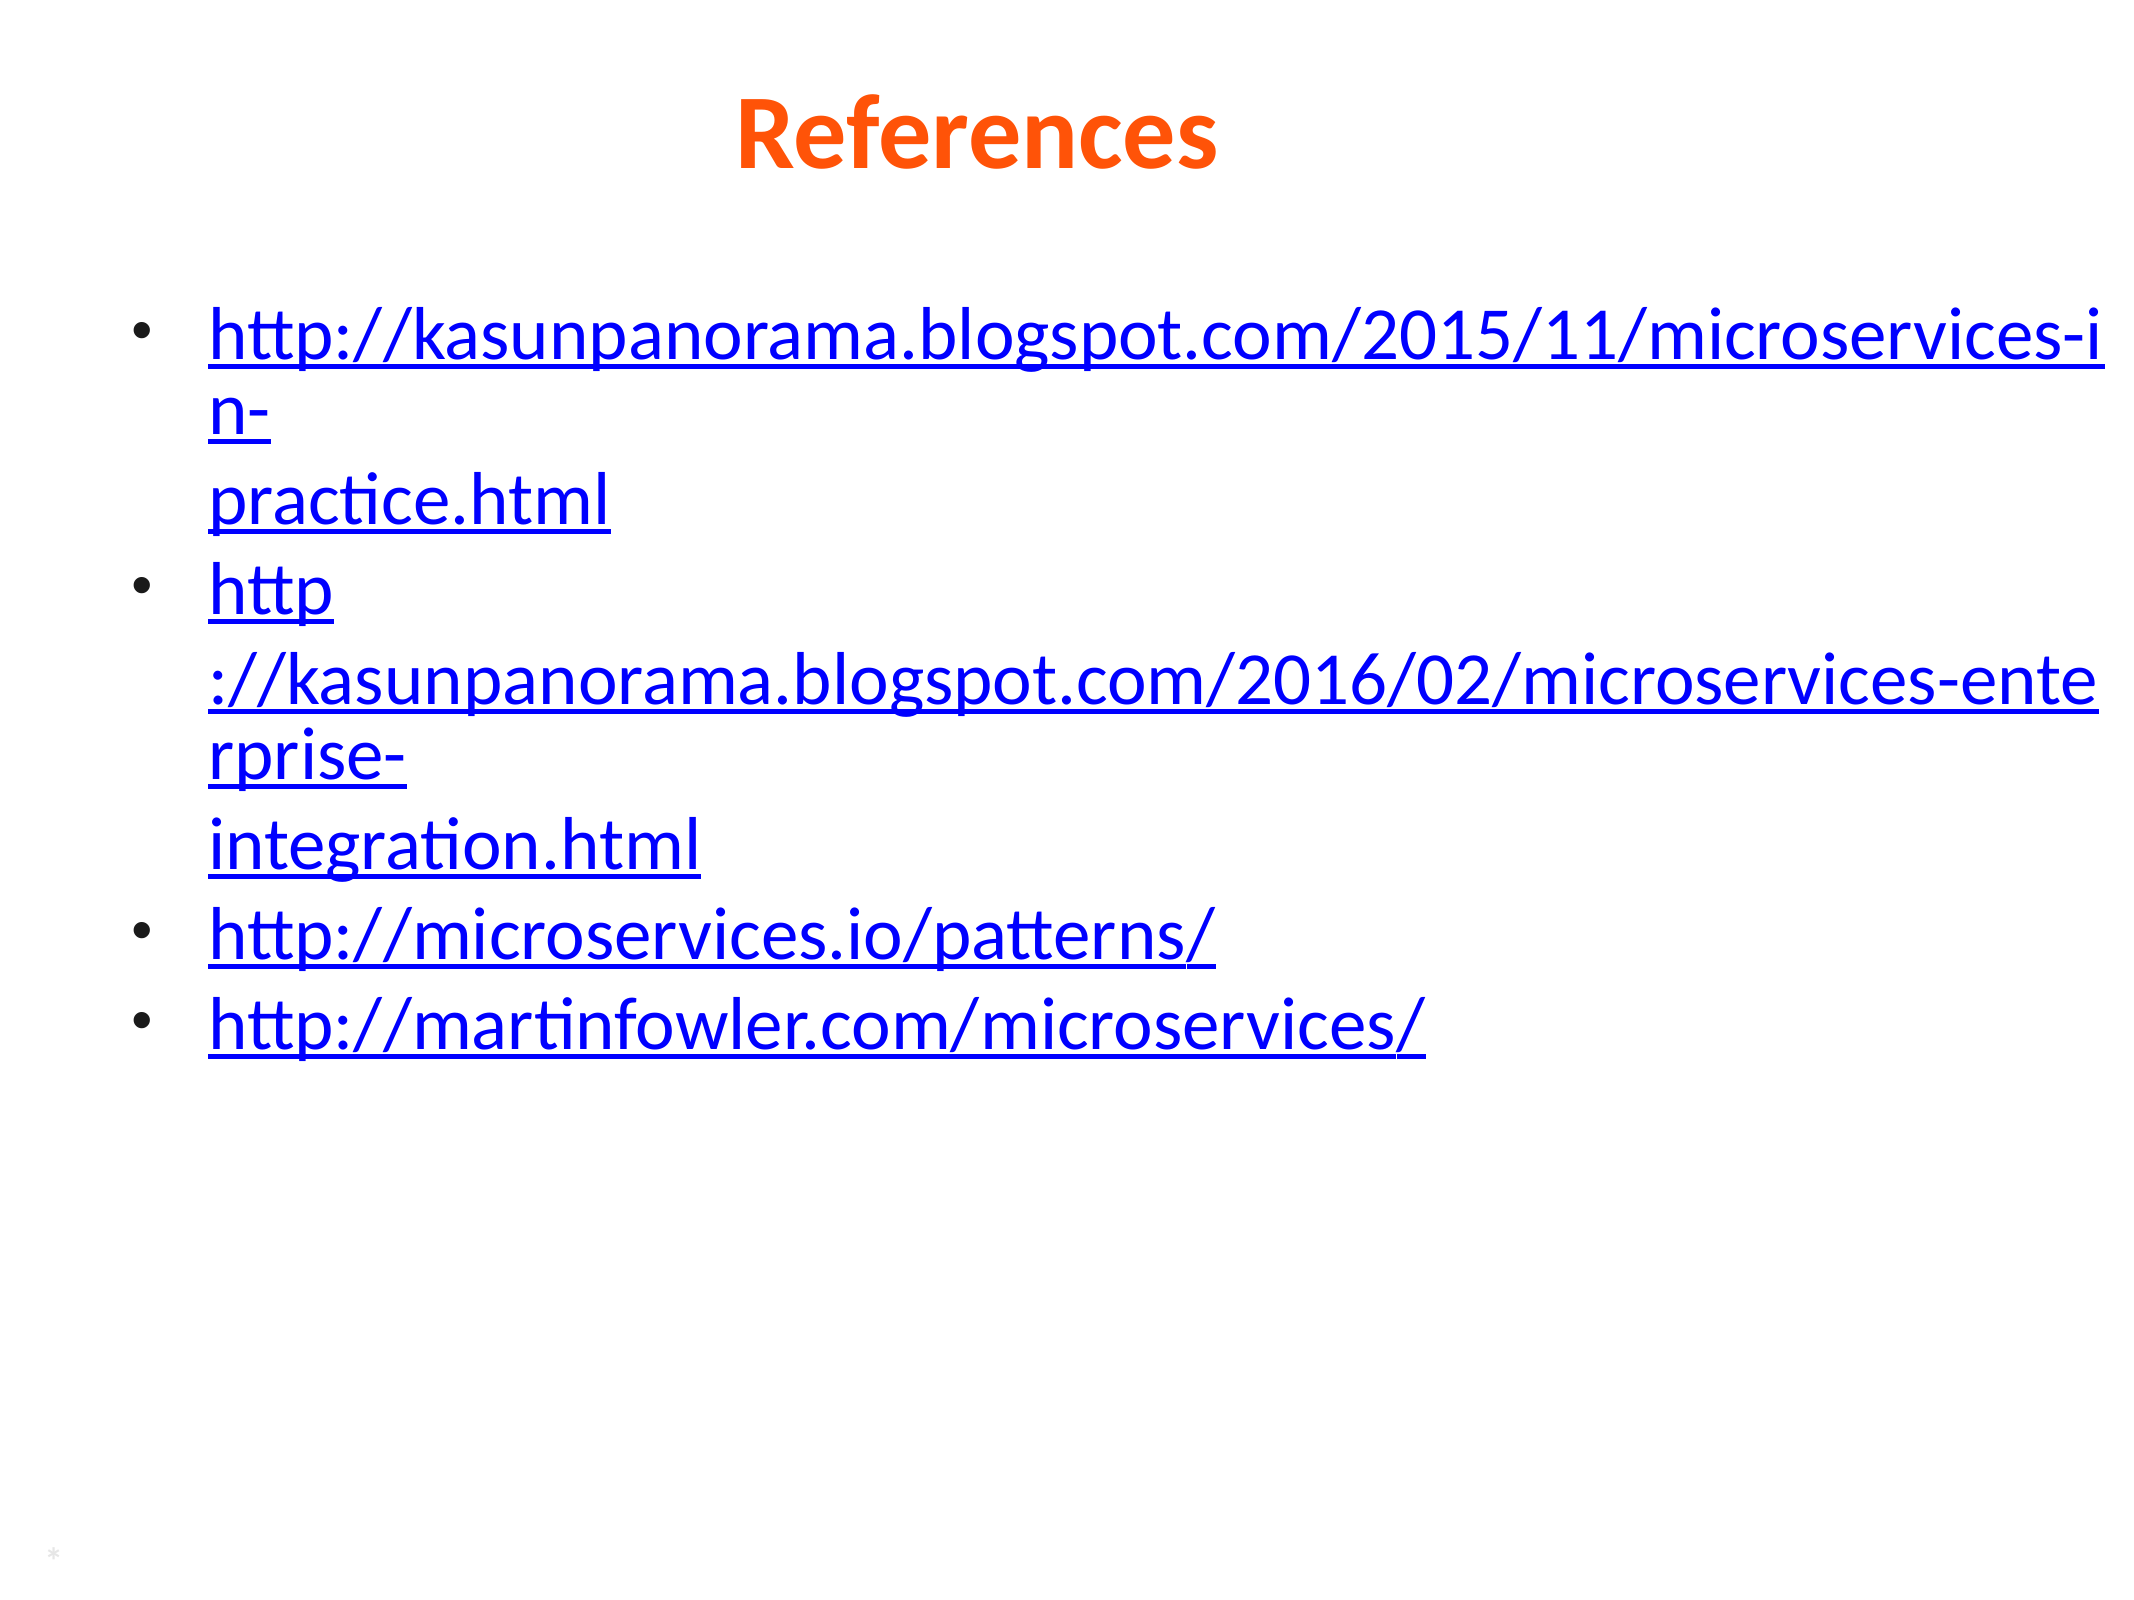

# References
http://kasunpanorama.blogspot.com/2015/11/microservices-in-practice.html
http://kasunpanorama.blogspot.com/2016/02/microservices-enterprise-integration.html
http://microservices.io/patterns/
http://martinfowler.com/microservices/

*